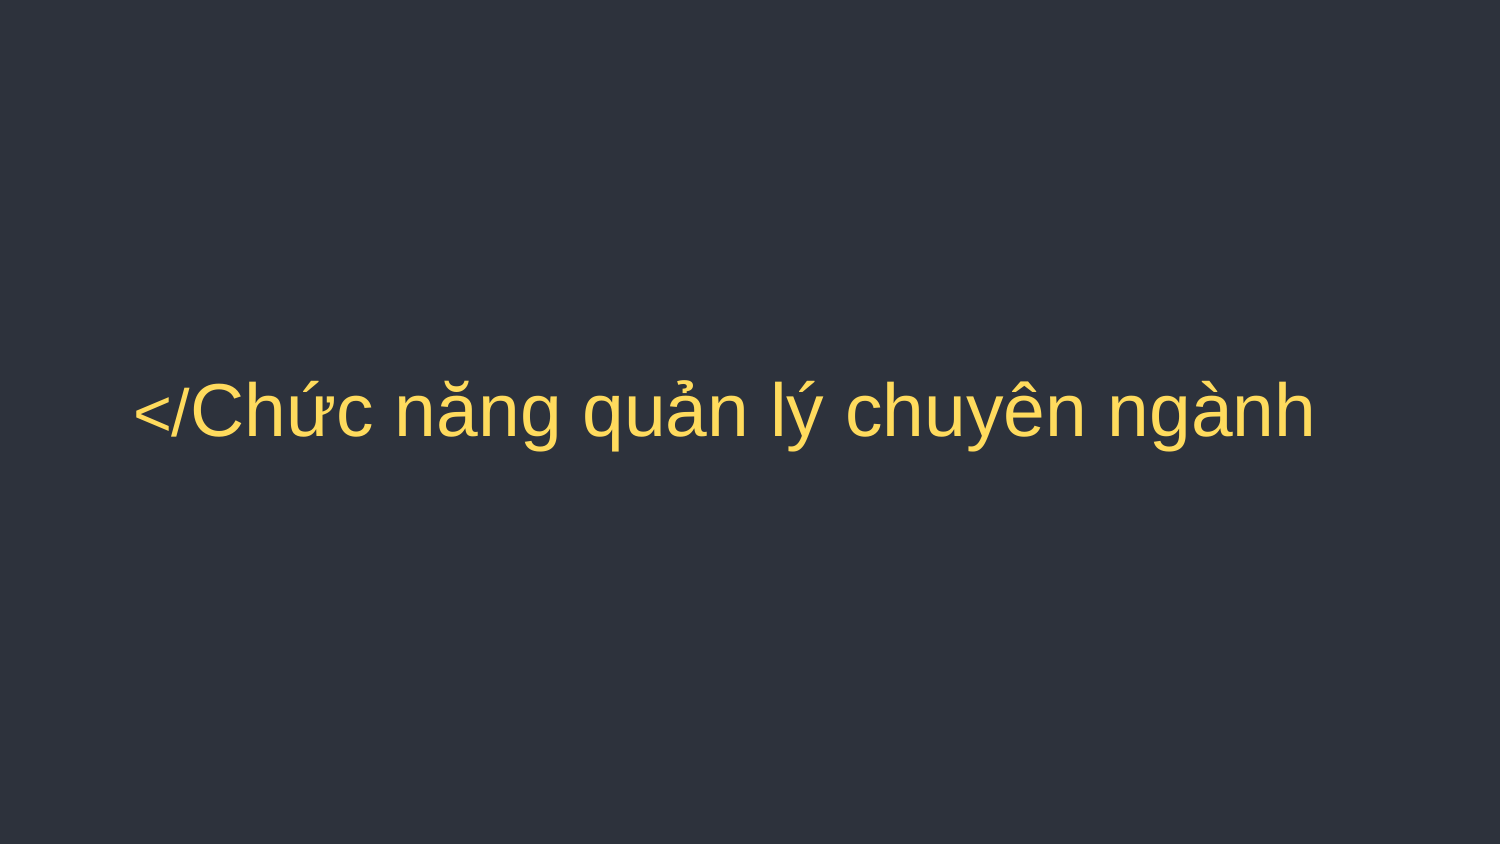

# </Chức năng quản lý chuyên ngành